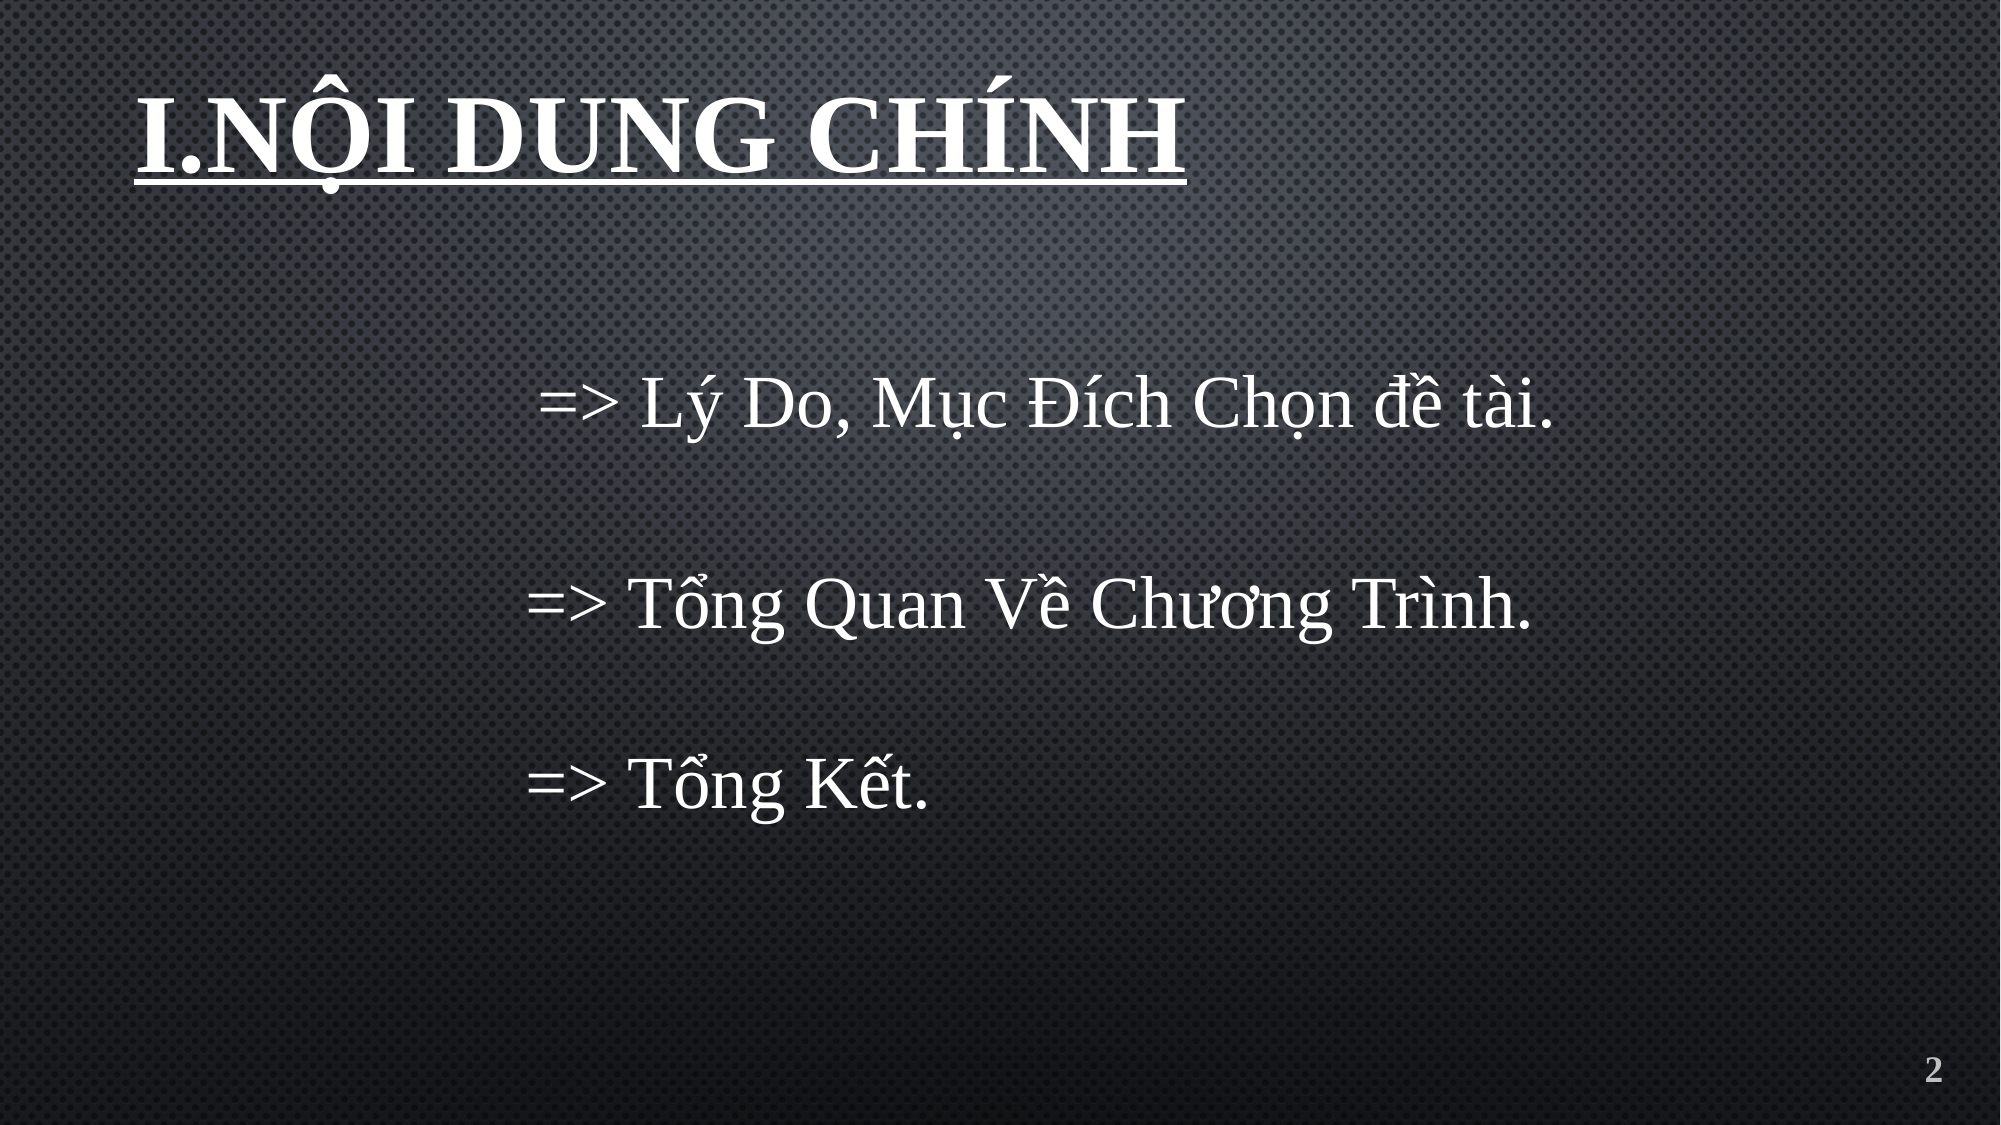

# I.Nội Dung CHÍNH
=> Lý Do, Mục Đích Chọn đề tài.
=> Tổng Quan Về Chương Trình.
=> Tổng Kết.
2